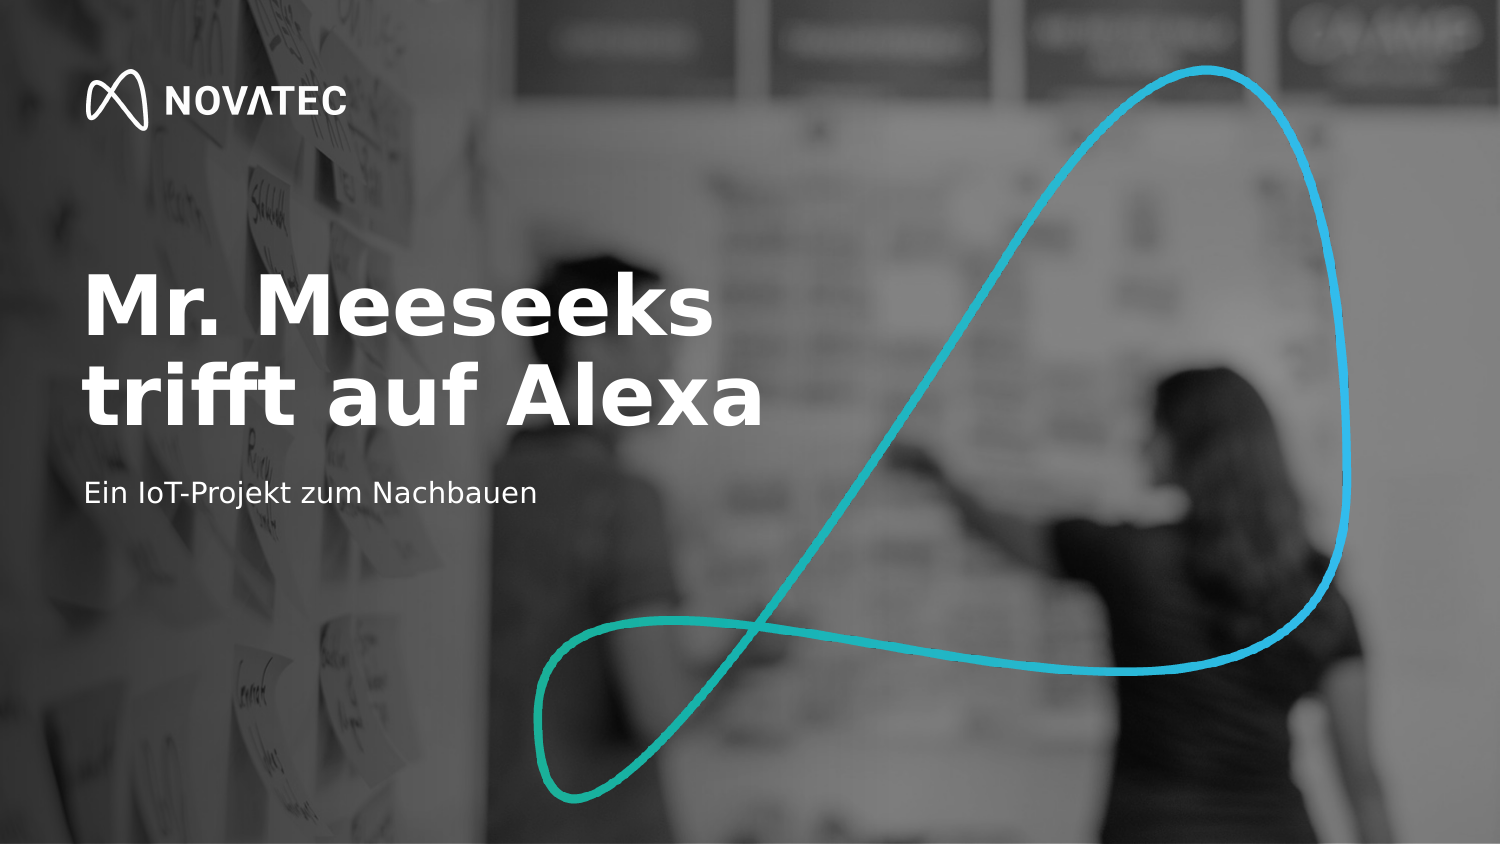

# Mr. Meeseeks trifft auf Alexa
Ein IoT-Projekt zum Nachbauen